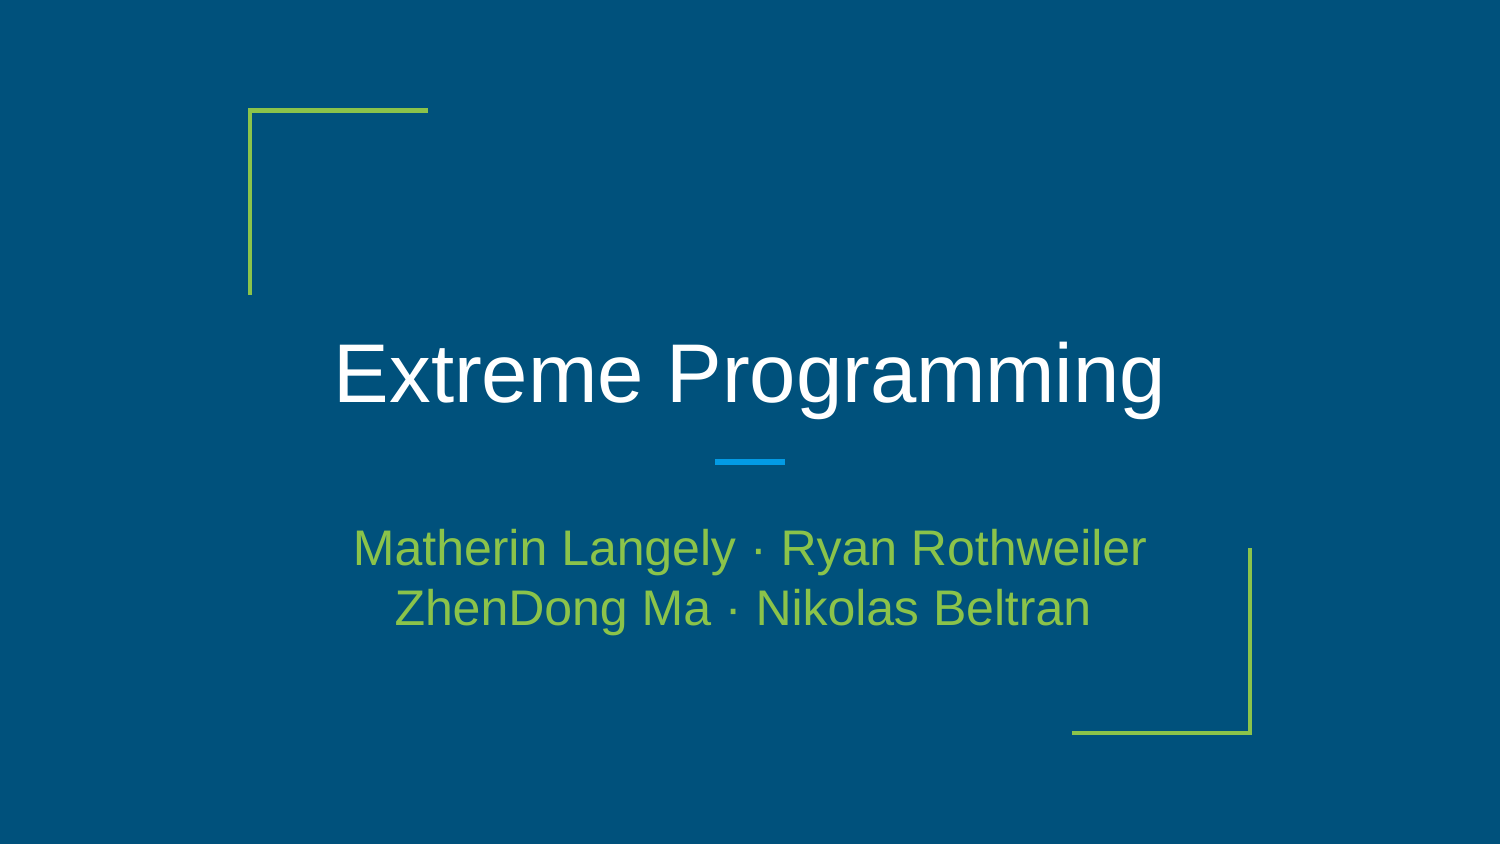

# Extreme Programming
Matherin Langely · Ryan Rothweiler
ZhenDong Ma · Nikolas Beltran